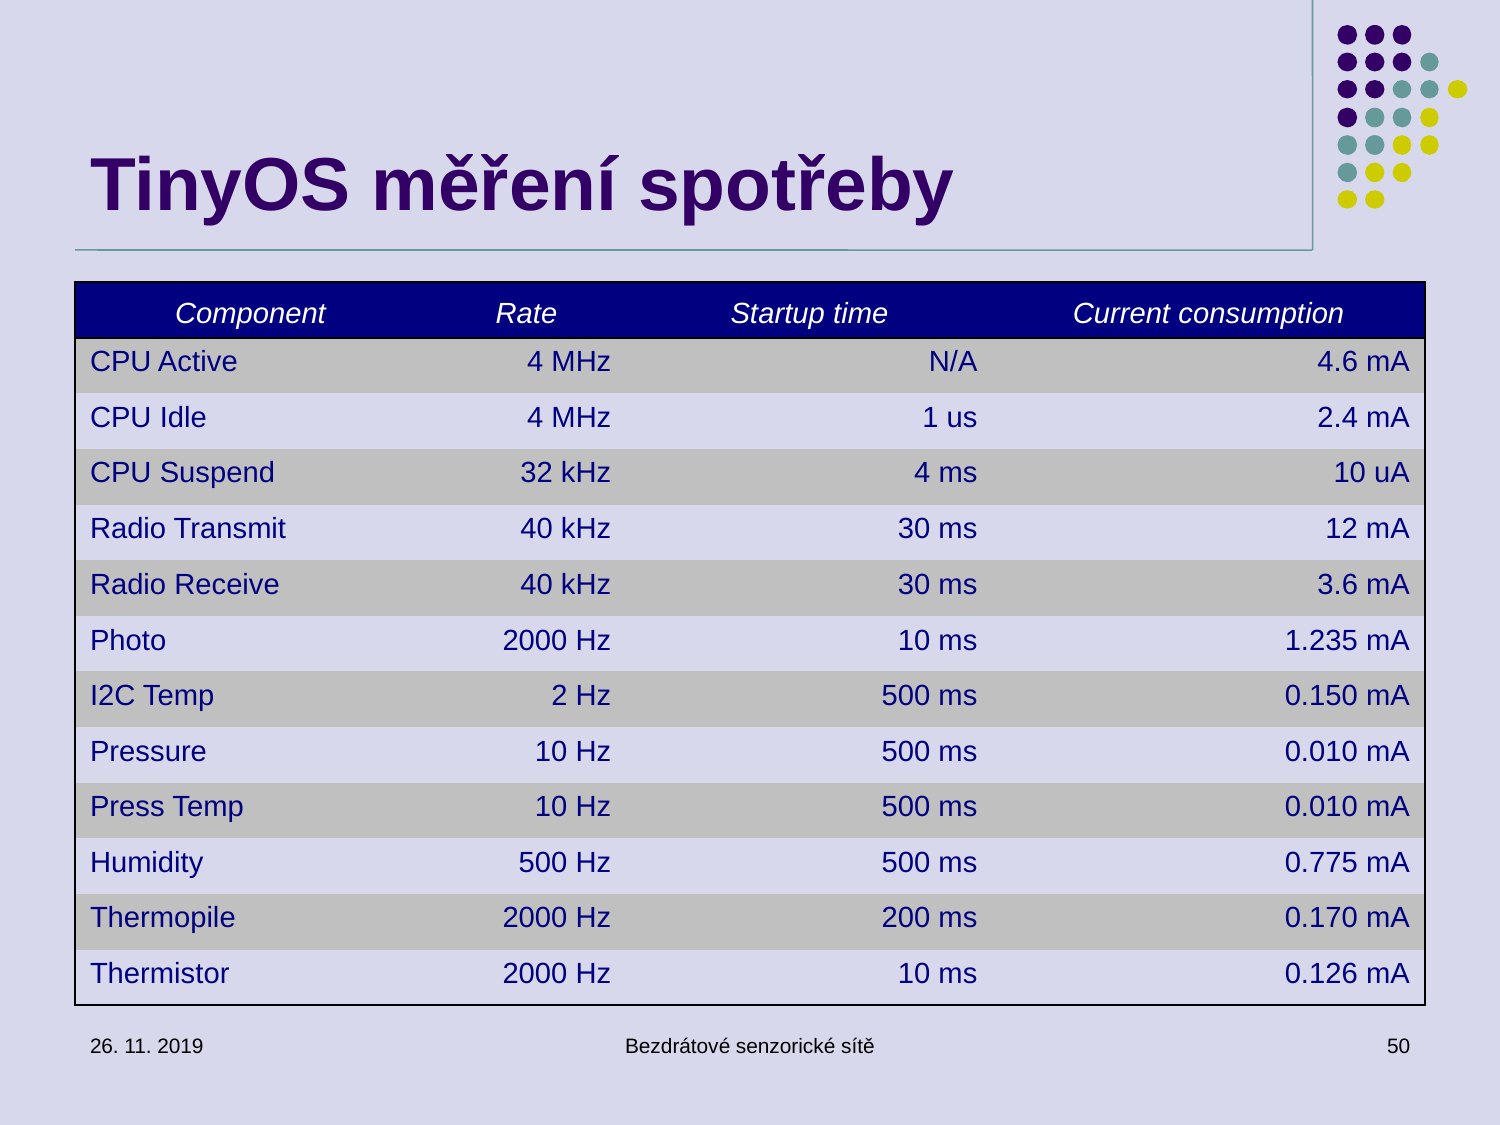

# TinyOS měření spotřeby
| Component | Rate | Startup time | Current consumption |
| --- | --- | --- | --- |
| CPU Active | 4 MHz | N/A | 4.6 mA |
| CPU Idle | 4 MHz | 1 us | 2.4 mA |
| CPU Suspend | 32 kHz | 4 ms | 10 uA |
| Radio Transmit | 40 kHz | 30 ms | 12 mA |
| Radio Receive | 40 kHz | 30 ms | 3.6 mA |
| Photo | 2000 Hz | 10 ms | 1.235 mA |
| I2C Temp | 2 Hz | 500 ms | 0.150 mA |
| Pressure | 10 Hz | 500 ms | 0.010 mA |
| Press Temp | 10 Hz | 500 ms | 0.010 mA |
| Humidity | 500 Hz | 500 ms | 0.775 mA |
| Thermopile | 2000 Hz | 200 ms | 0.170 mA |
| Thermistor | 2000 Hz | 10 ms | 0.126 mA |
26. 11. 2019
Bezdrátové senzorické sítě
50